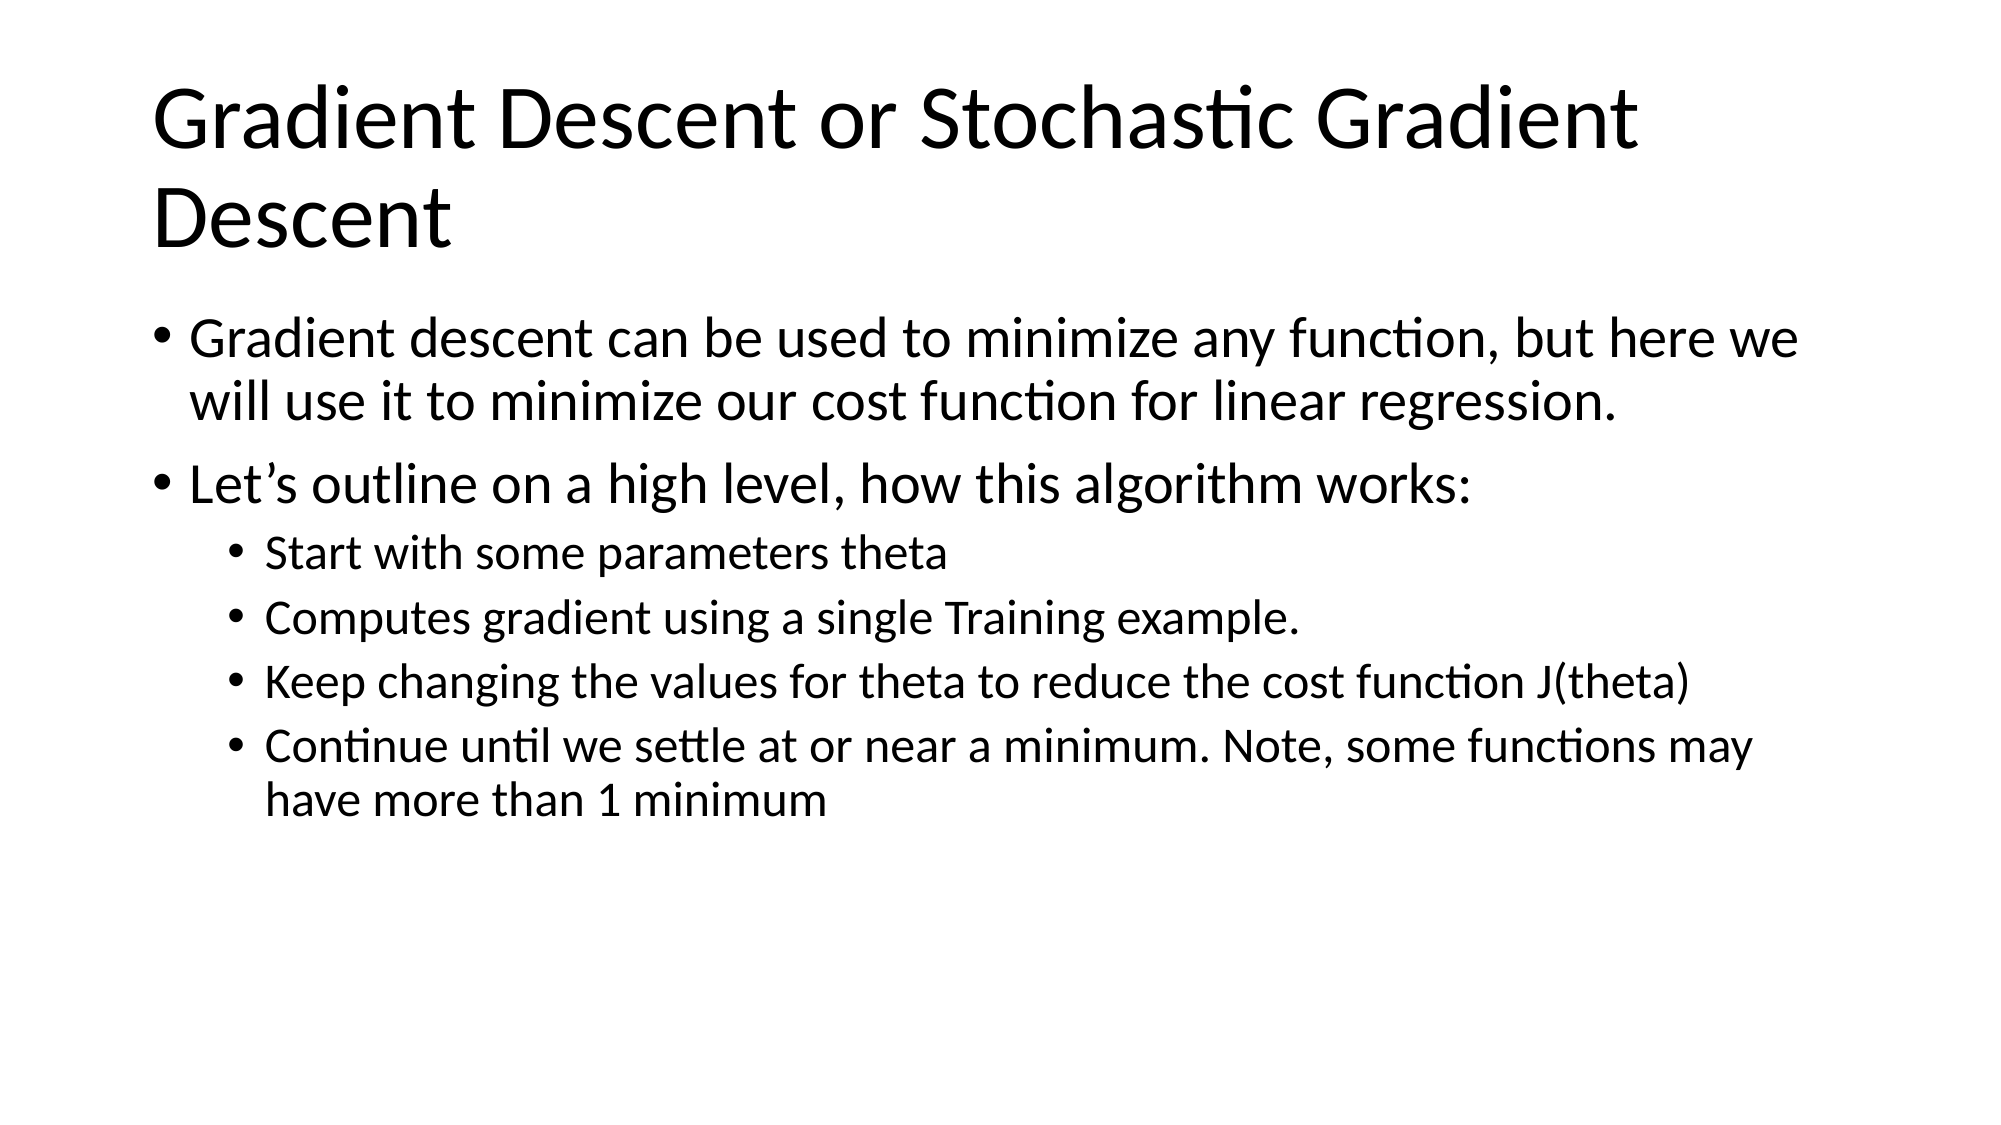

# Gradient Descent or Stochastic Gradient Descent
Gradient descent can be used to minimize any function, but here we will use it to minimize our cost function for linear regression.
Let’s outline on a high level, how this algorithm works:
Start with some parameters theta
Computes gradient using a single Training example.
Keep changing the values for theta to reduce the cost function J(theta)
Continue until we settle at or near a minimum. Note, some functions may have more than 1 minimum